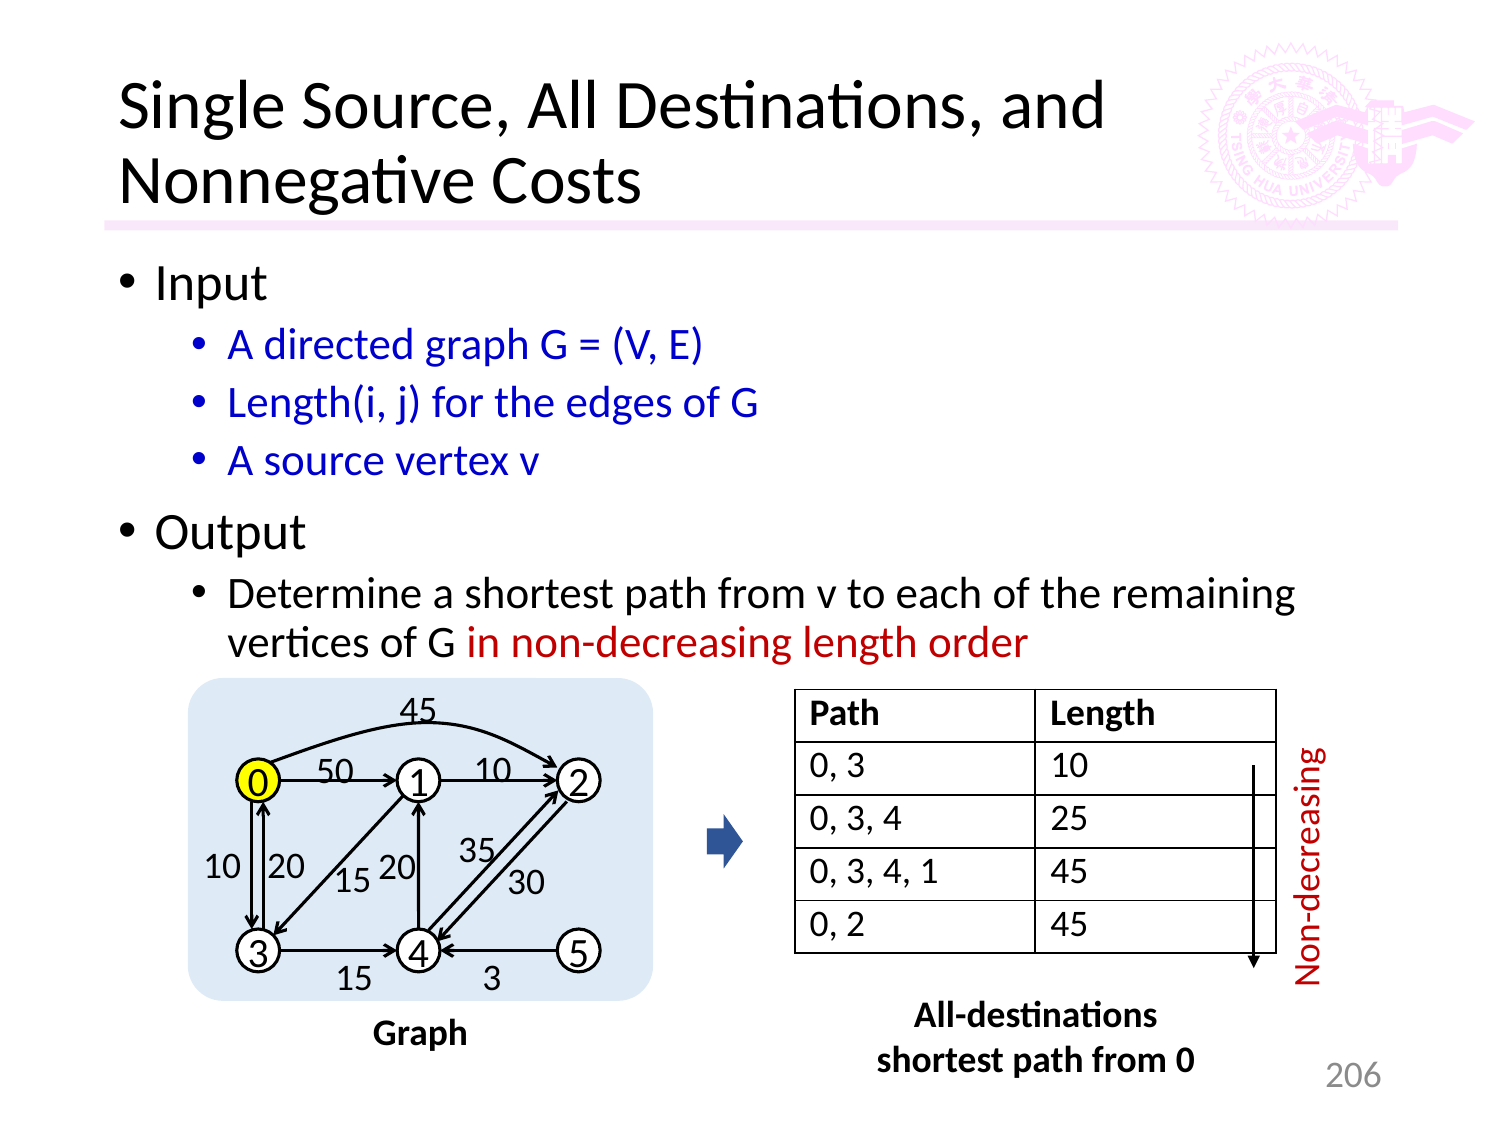

# Single Source, All Destinations, and Nonnegative Costs
Input
A directed graph G = (V, E)
Length(i, j) for the edges of G
A source vertex v
Output
Determine a shortest path from v to each of the remaining vertices of G in non-decreasing length order

45

10
50
1
2
0
35
10
20
20
15
30
3
4
5
15
3
Graph
| Path | Length |
| --- | --- |
| 0, 3 | 10 |
| 0, 3, 4 | 25 |
| 0, 3, 4, 1 | 45 |
| 0, 2 | 45 |

Non-decreasing
All-destinations shortest path from 0
206